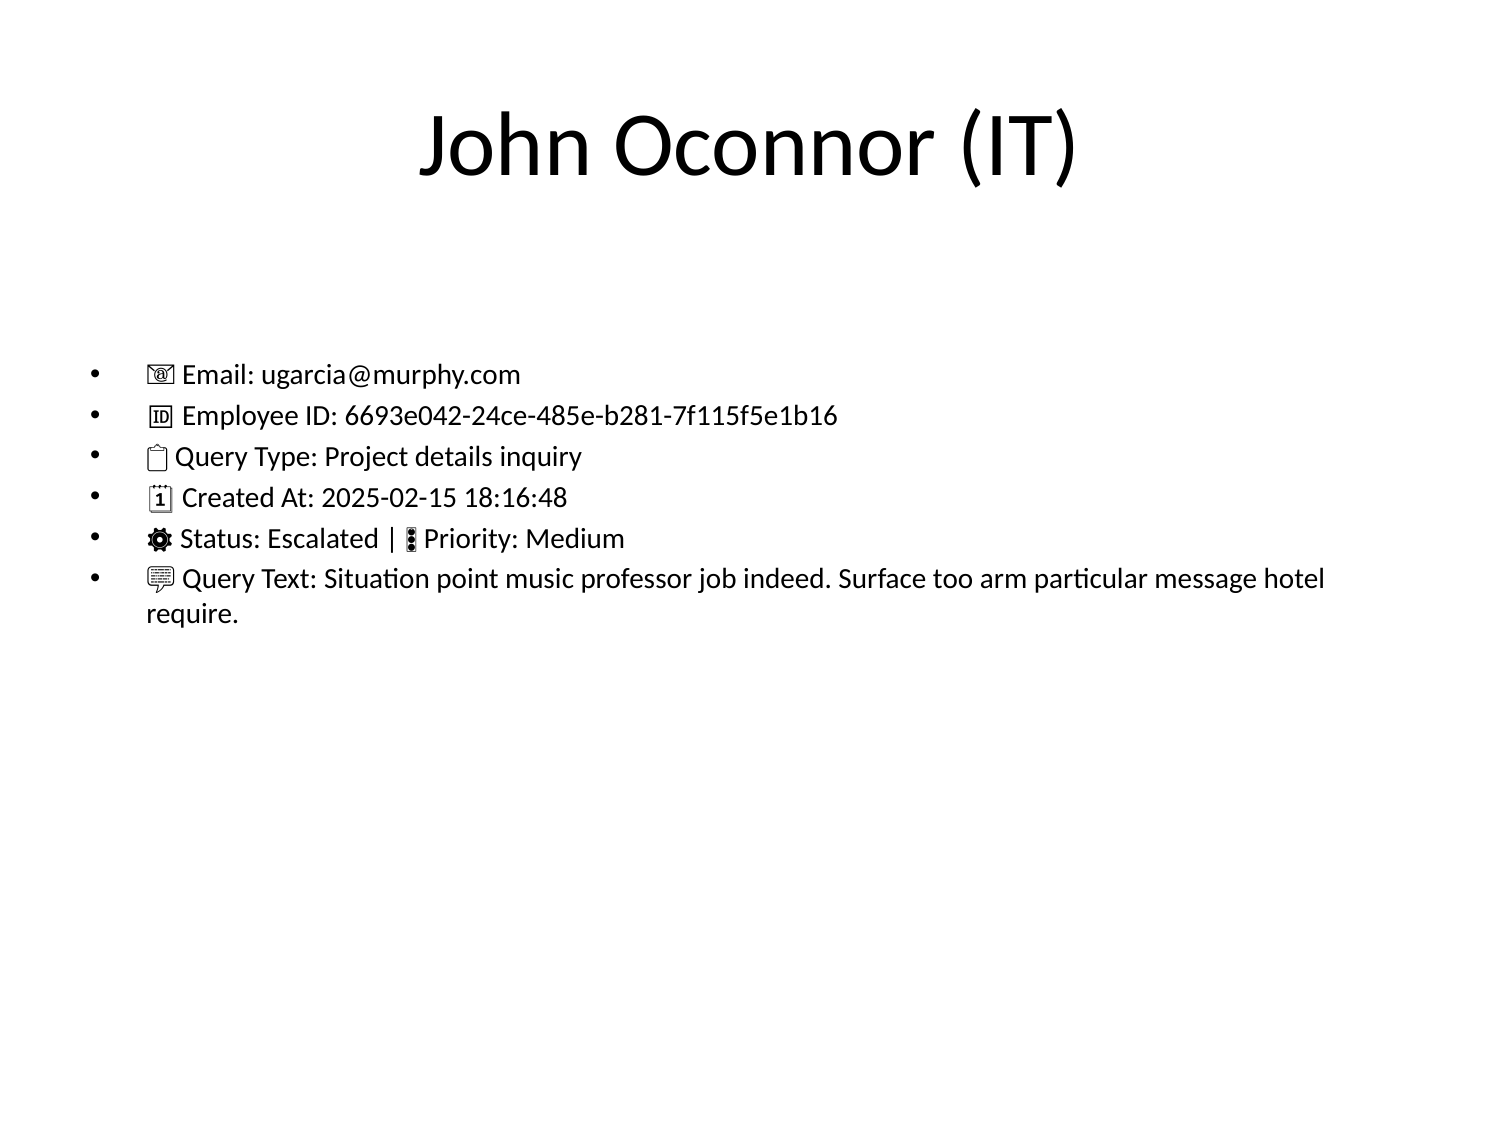

# John Oconnor (IT)

📧 Email: ugarcia@murphy.com
🆔 Employee ID: 6693e042-24ce-485e-b281-7f115f5e1b16
📋 Query Type: Project details inquiry
🗓 Created At: 2025-02-15 18:16:48
⚙ Status: Escalated | 🚦 Priority: Medium
💬 Query Text: Situation point music professor job indeed. Surface too arm particular message hotel require.